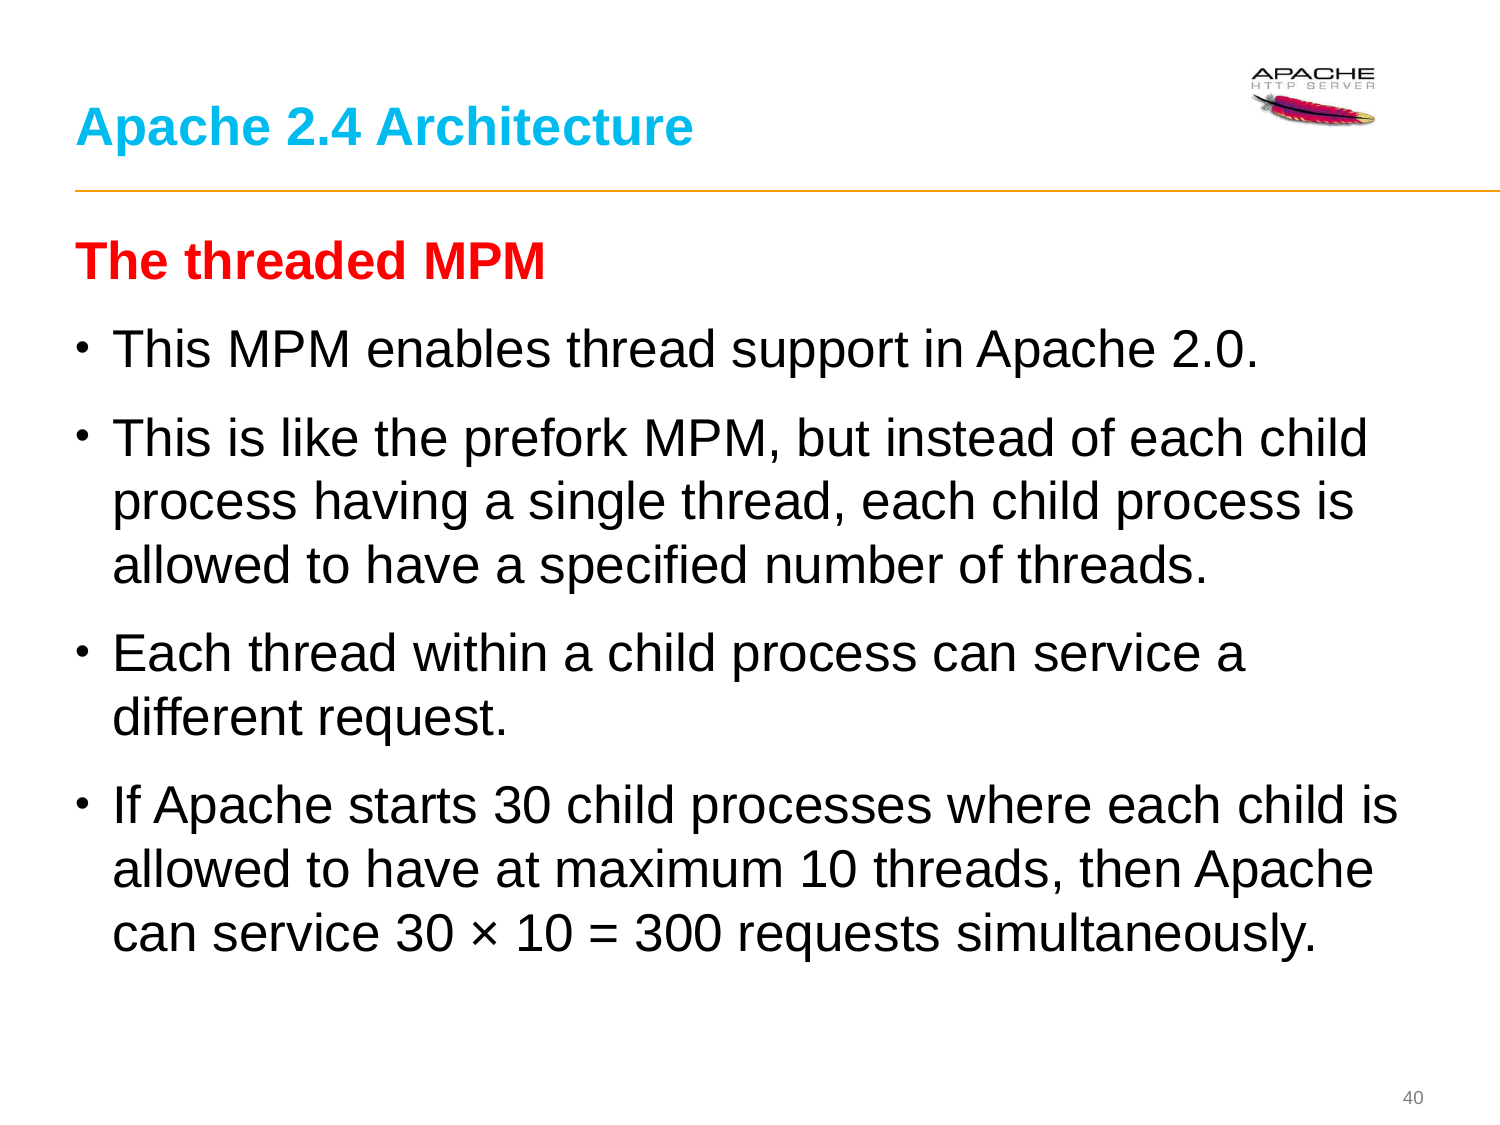

# Apache 2.4 Architecture
The threaded MPM
This MPM enables thread support in Apache 2.0.
This is like the prefork MPM, but instead of each child process having a single thread, each child process is allowed to have a specified number of threads.
Each thread within a child process can service a different request.
If Apache starts 30 child processes where each child is allowed to have at maximum 10 threads, then Apache can service 30 × 10 = 300 requests simultaneously.